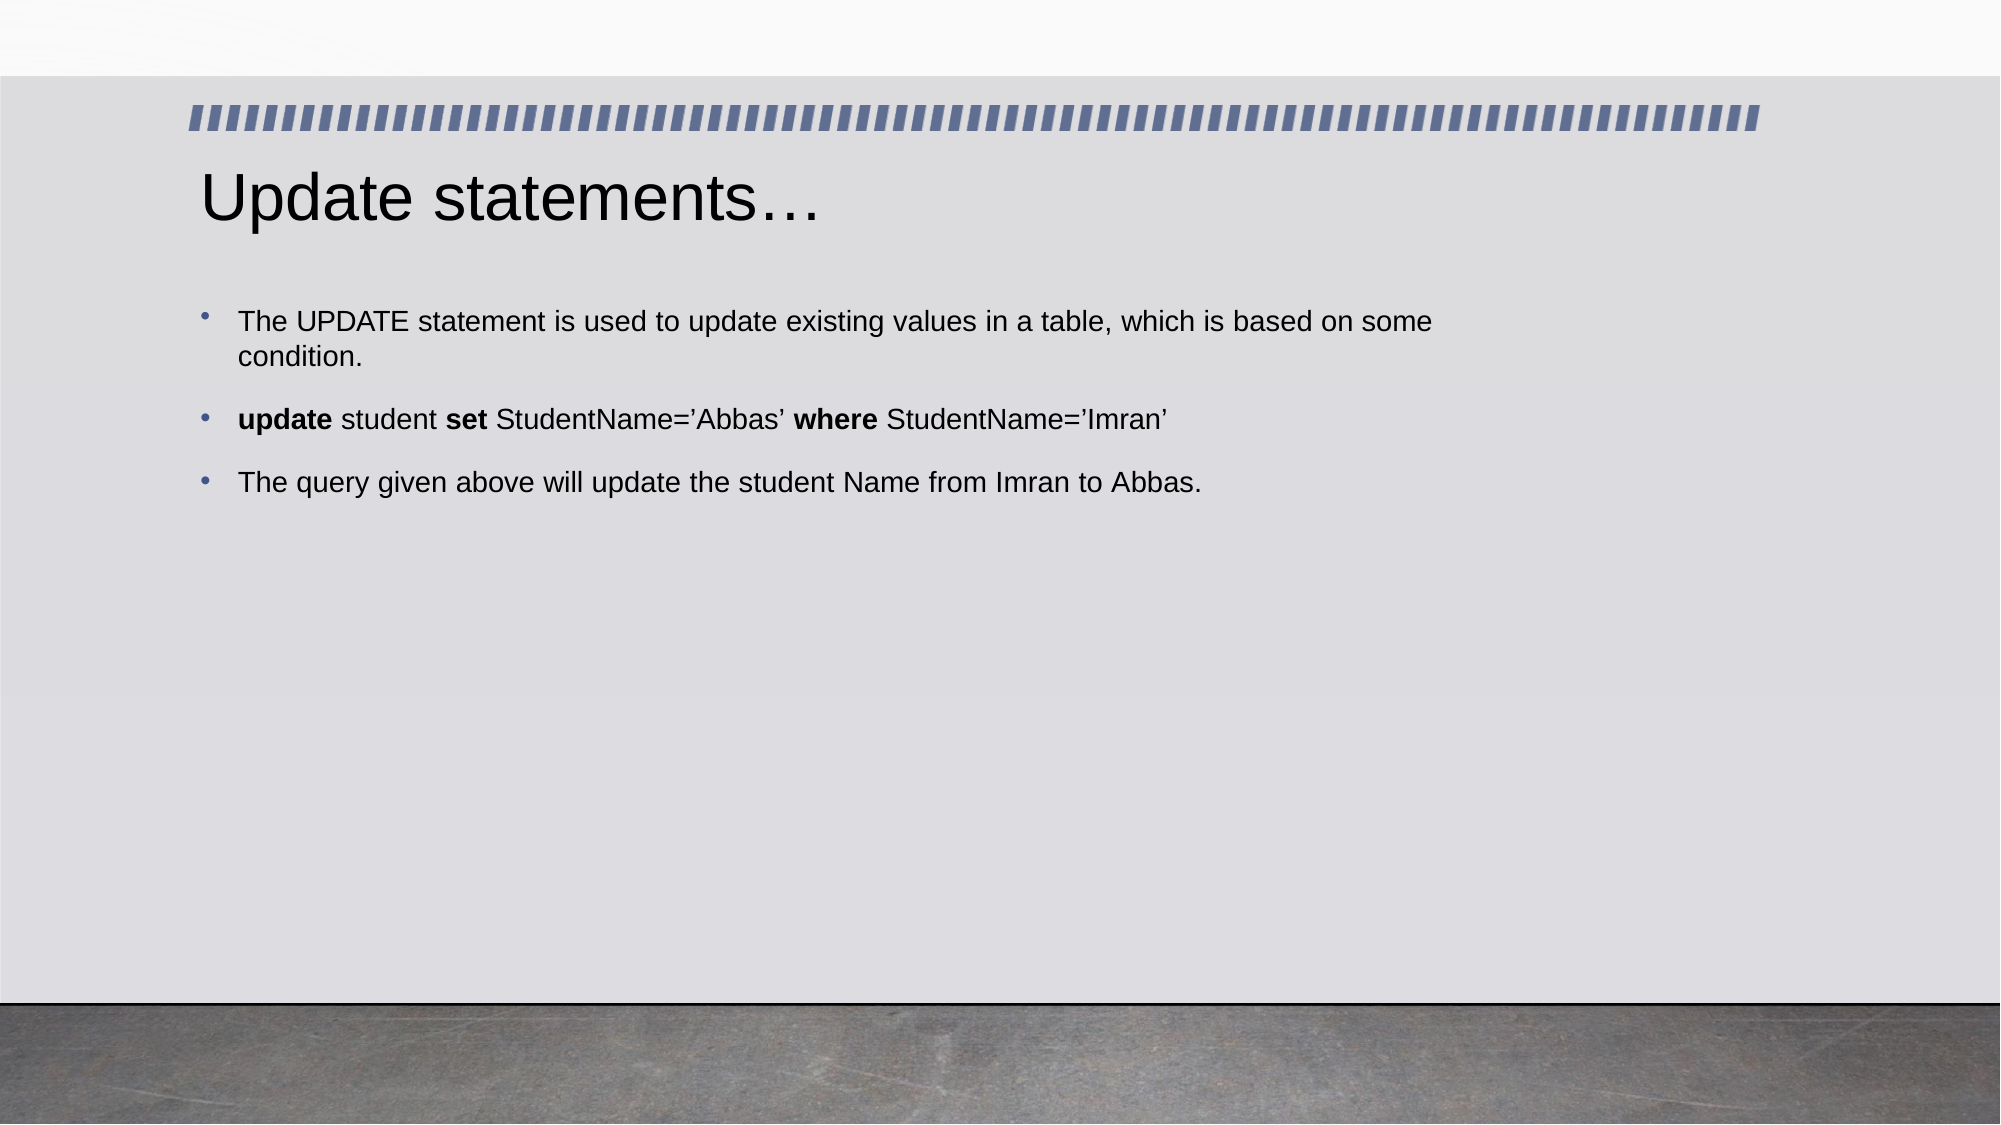

# Update statements…
The UPDATE statement is used to update existing values in a table, which is based on some condition.
update student set StudentName=’Abbas’ where StudentName=’Imran’
The query given above will update the student Name from Imran to Abbas.